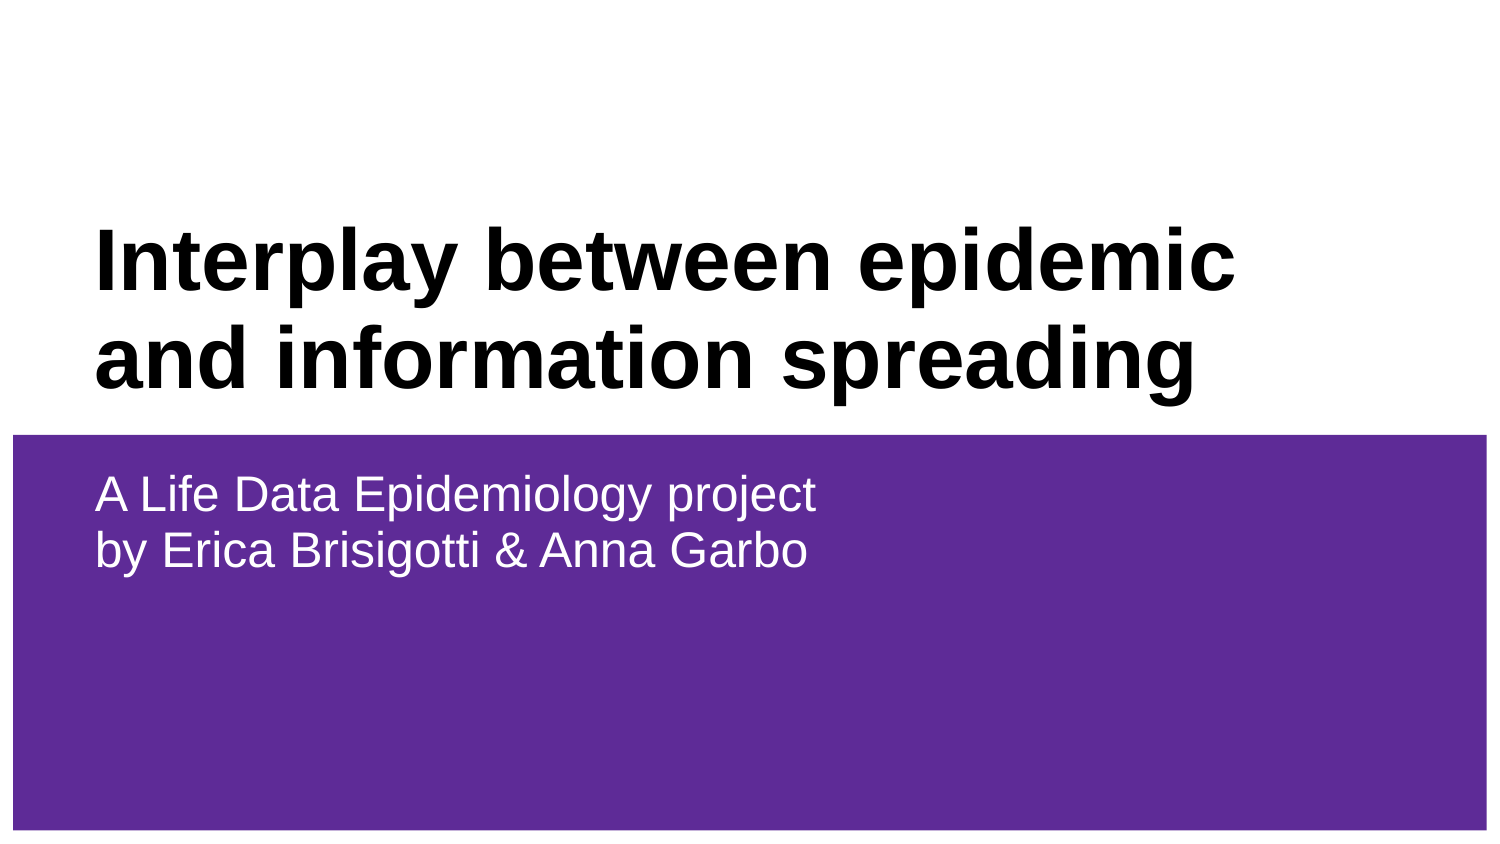

# Interplay between epidemic and information spreading
A Life Data Epidemiology project
by Erica Brisigotti & Anna Garbo